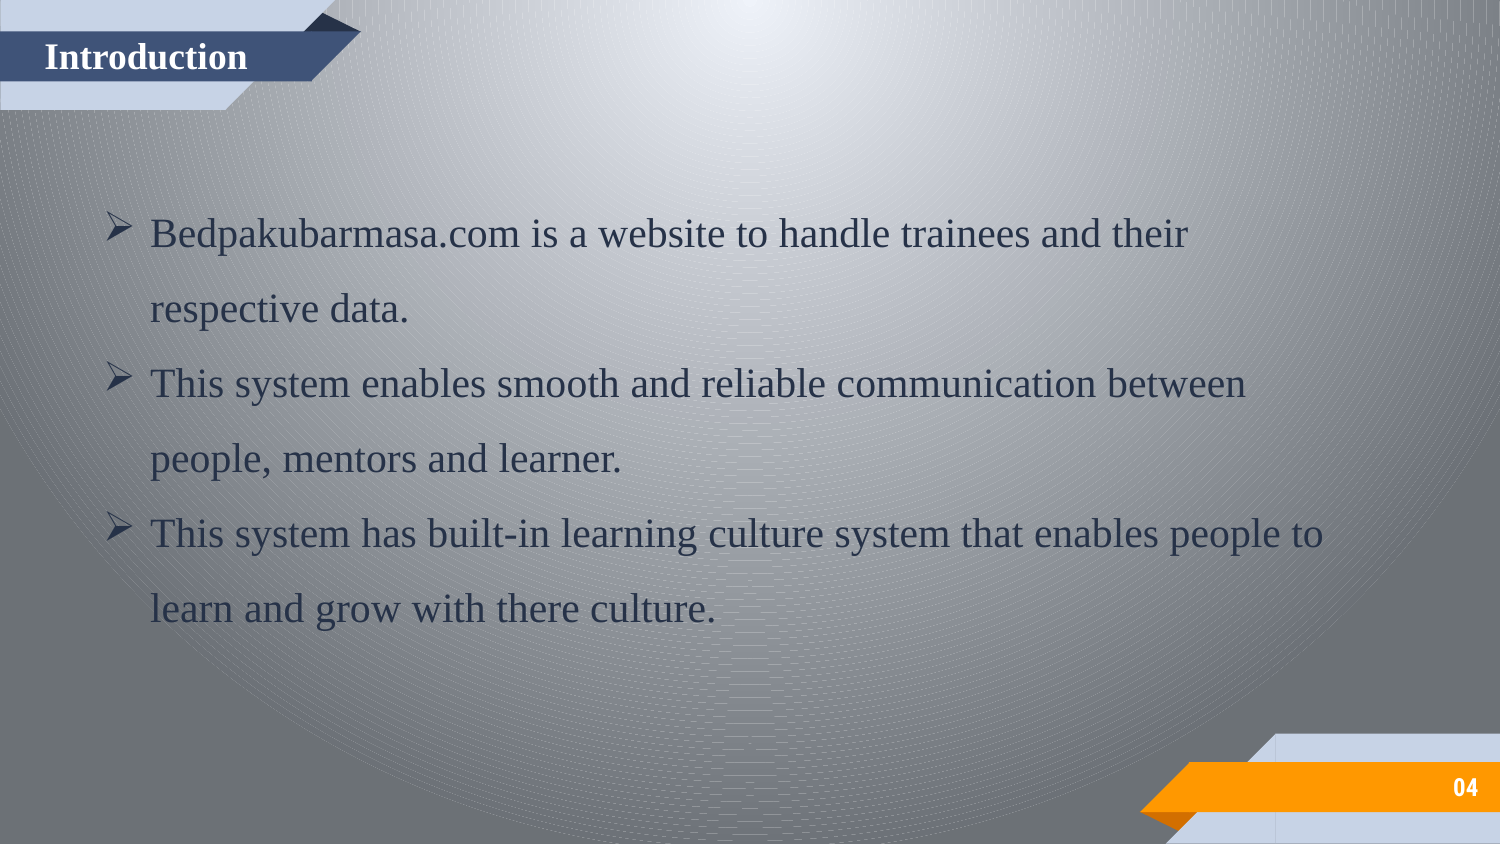

Introduction
Bedpakubarmasa.com is a website to handle trainees and their respective data.
This system enables smooth and reliable communication between people, mentors and learner.
This system has built-in learning culture system that enables people to learn and grow with there culture.
04